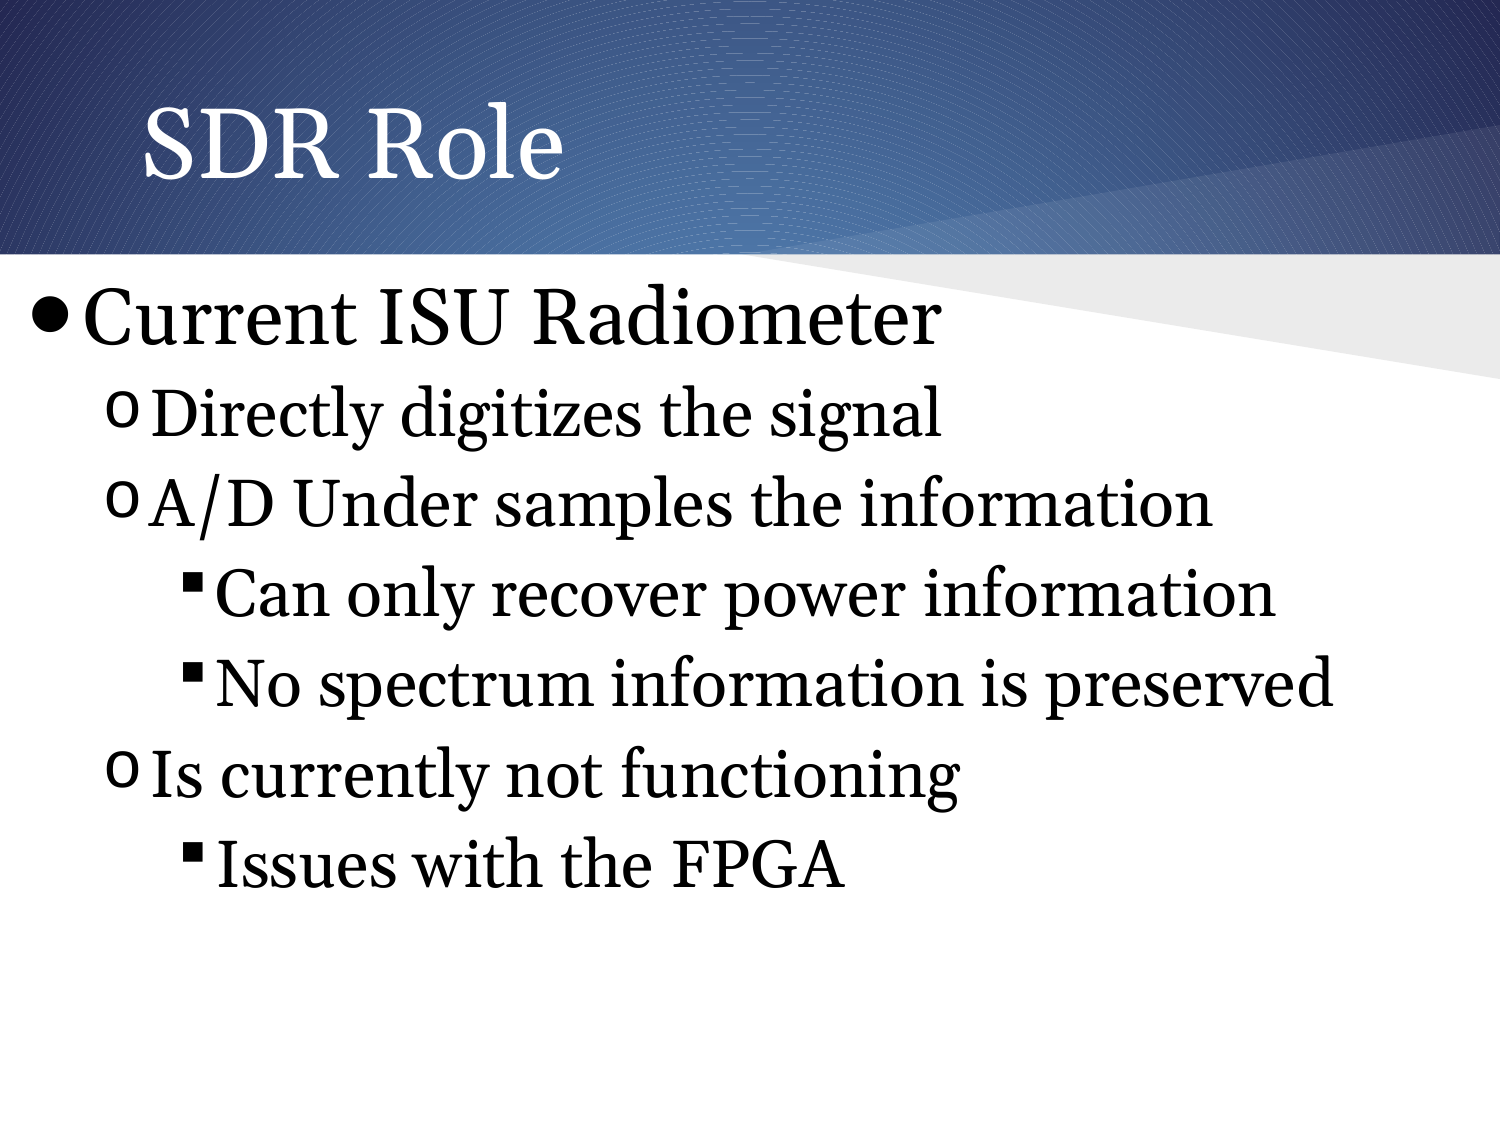

# SDR Role
Current ISU Radiometer
Directly digitizes the signal
A/D Under samples the information
Can only recover power information
No spectrum information is preserved
Is currently not functioning
Issues with the FPGA